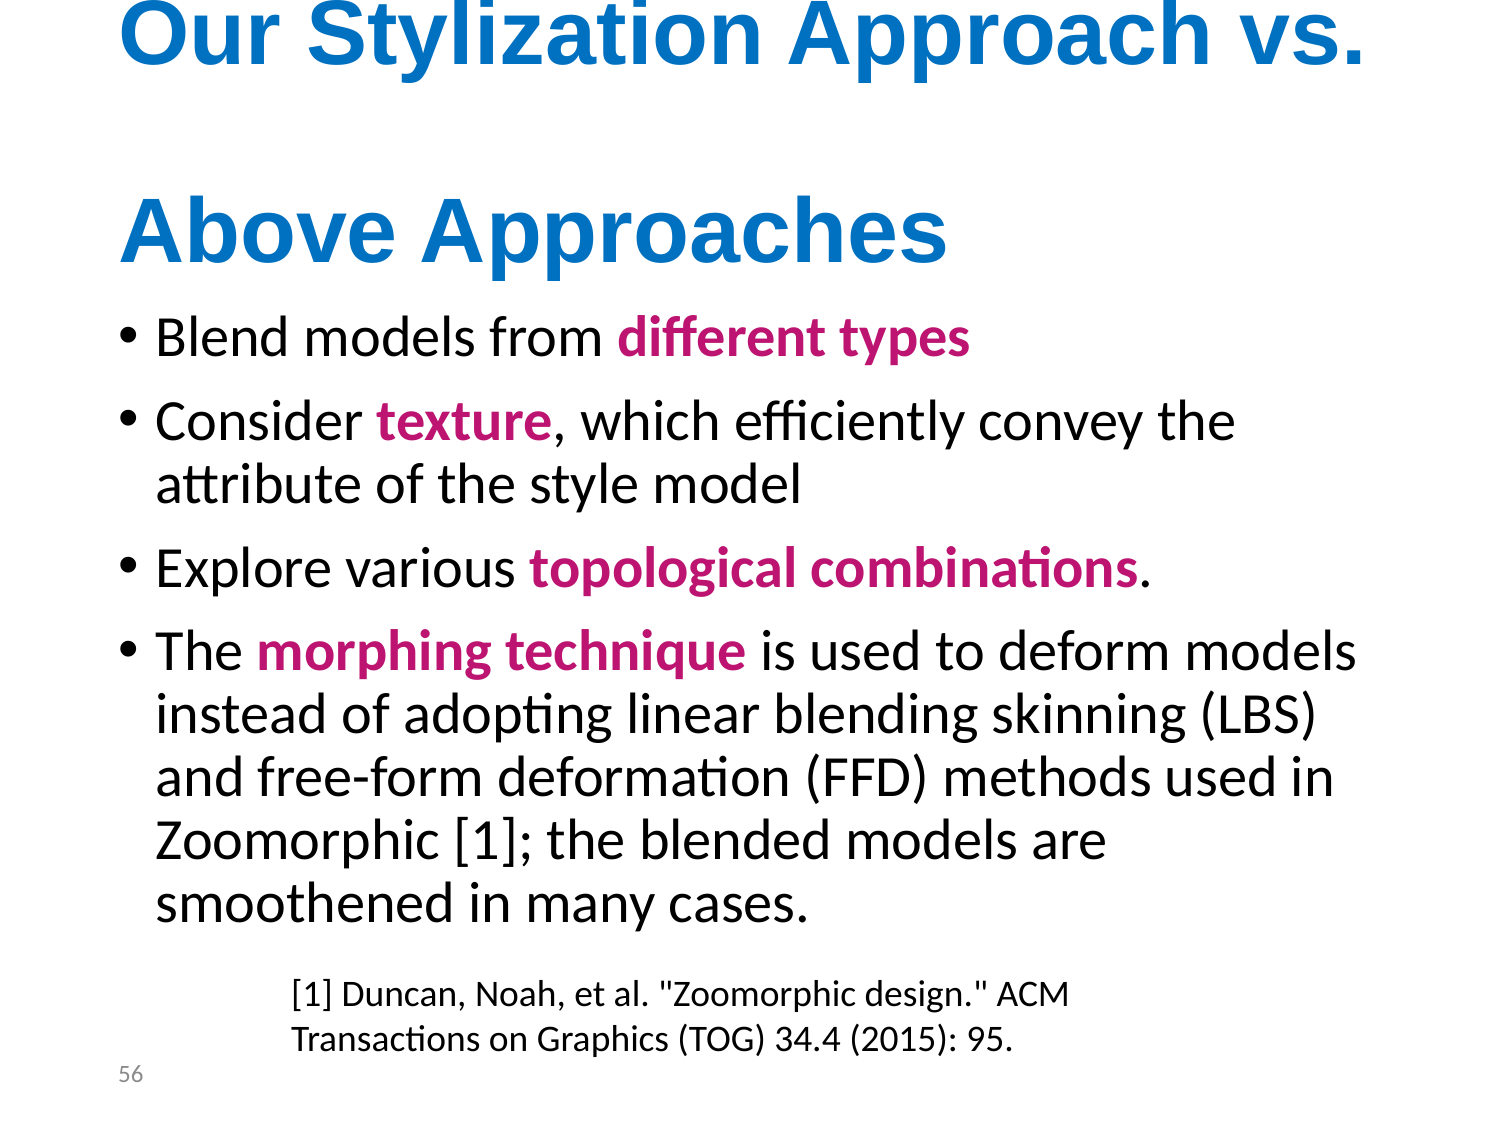

# Our Stylization Approach vs. Above Approaches
Blend models from different types
Consider texture, which efficiently convey the attribute of the style model
Explore various topological combinations.
The morphing technique is used to deform models instead of adopting linear blending skinning (LBS) and free-form deformation (FFD) methods used in Zoomorphic [1]; the blended models are smoothened in many cases.
[1] Duncan, Noah, et al. "Zoomorphic design." ACM Transactions on Graphics (TOG) 34.4 (2015): 95.
56